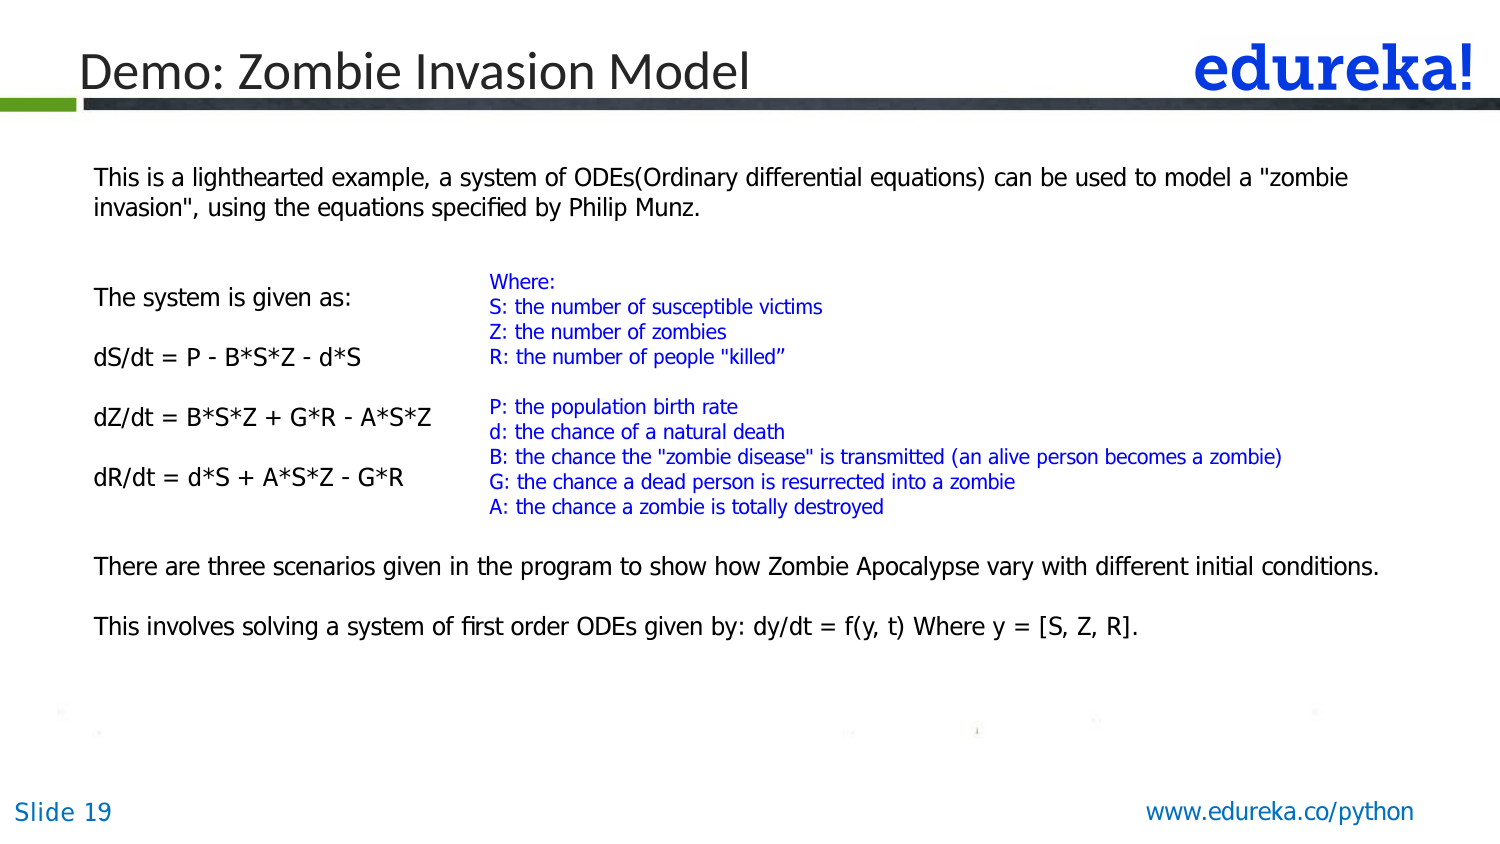

# Demo: Zombie Invasion Model
This is a lighthearted example, a system of ODEs(Ordinary differential equations) can be used to model a "zombie invasion", using the equations specified by Philip Munz.

The system is given as:

dS/dt = P - B*S*Z - d*S

dZ/dt = B*S*Z + G*R - A*S*Z

dR/dt = d*S + A*S*Z - G*R

There are three scenarios given in the program to show how Zombie Apocalypse vary with different initial conditions.

This involves solving a system of first order ODEs given by: dy/dt = f(y, t) Where y = [S, Z, R].
Where:
S: the number of susceptible victims
Z: the number of zombies
R: the number of people "killed”

P: the population birth rate
d: the chance of a natural death
B: the chance the "zombie disease" is transmitted (an alive person becomes a zombie)
G: the chance a dead person is resurrected into a zombie
A: the chance a zombie is totally destroyed